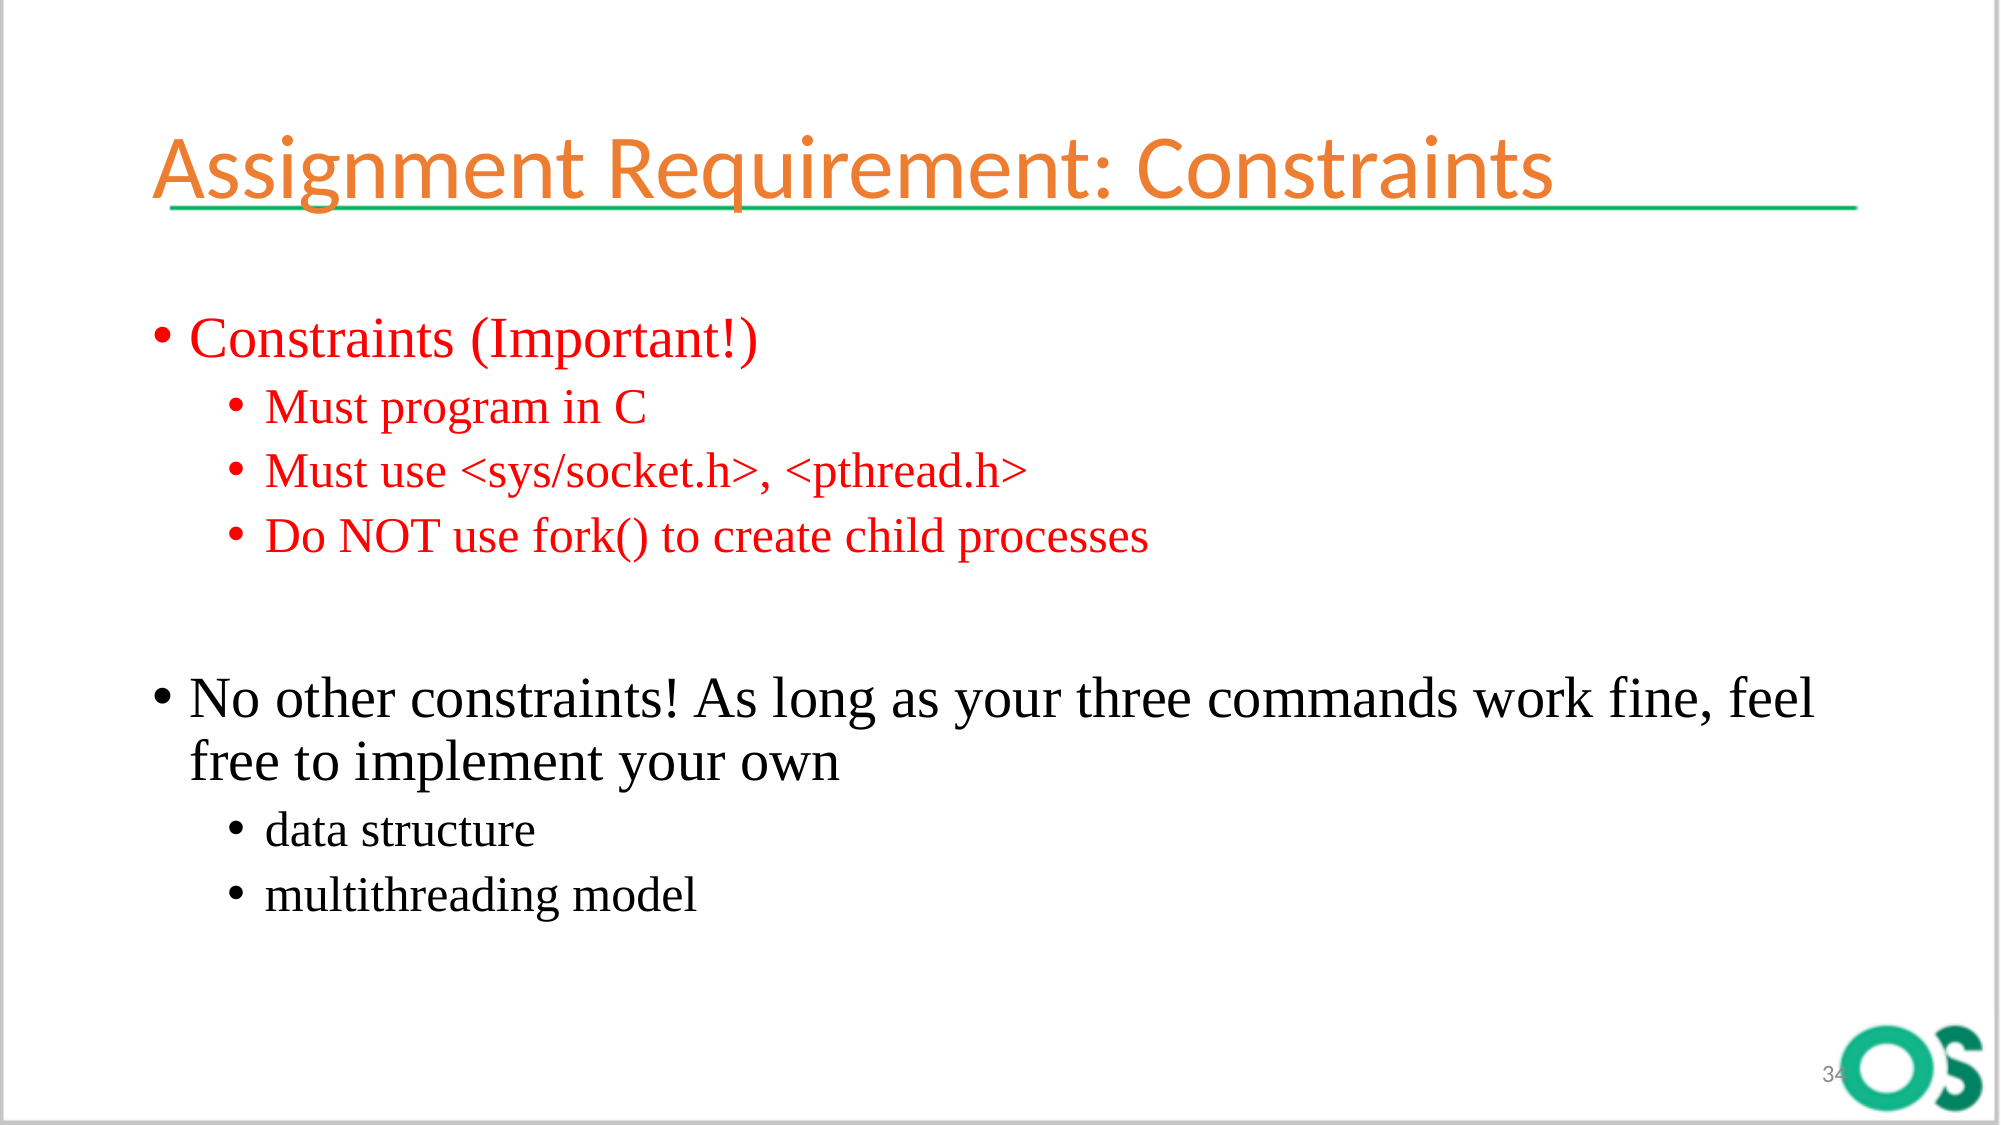

# Assignment Requirement: Constraints
Constraints (Important!)
Must program in C
Must use <sys/socket.h>, <pthread.h>
Do NOT use fork() to create child processes

No other constraints! As long as your three commands work fine, feel free to implement your own
data structure
multithreading model
34